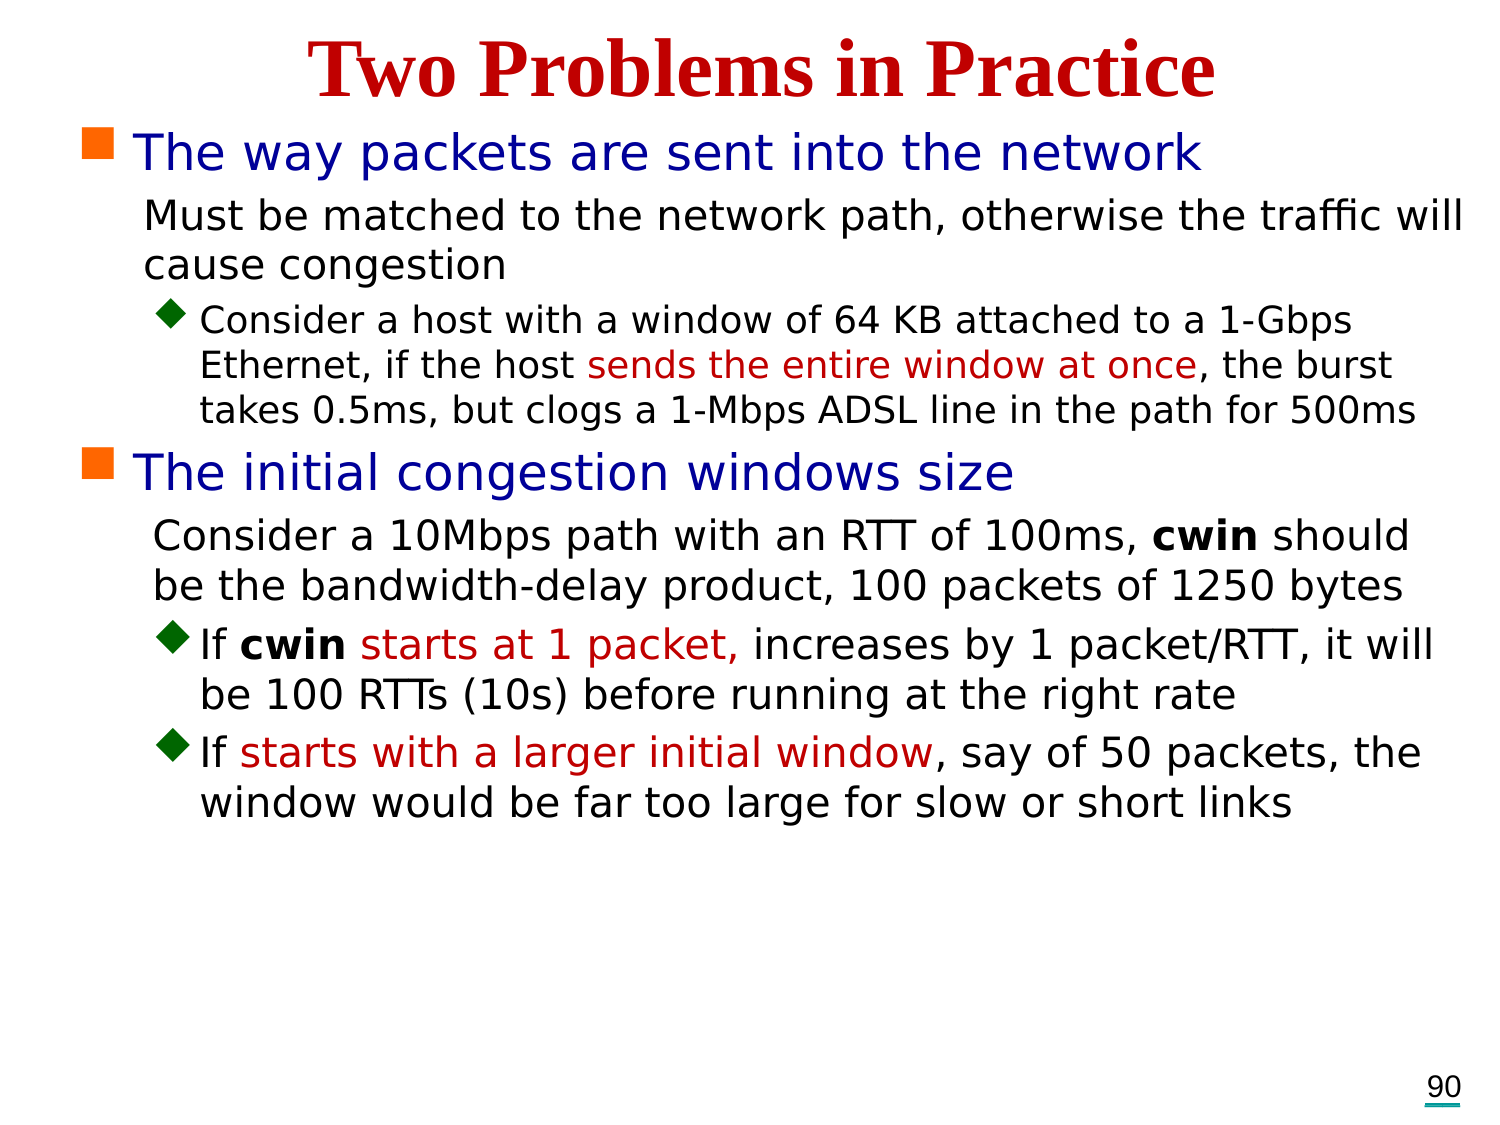

# Two Problems in Practice
The way packets are sent into the network
Must be matched to the network path, otherwise the traffic will cause congestion
Consider a host with a window of 64 KB attached to a 1-Gbps Ethernet, if the host sends the entire window at once, the burst  takes 0.5ms, but clogs a 1-Mbps ADSL line in the path for 500ms
The initial congestion windows size
Consider a 10Mbps path with an RTT of 100ms, cwin should be the bandwidth-delay product, 100 packets of 1250 bytes
If cwin starts at 1 packet, increases by 1 packet/RTT, it will be 100 RTTs (10s) before running at the right rate
If starts with a larger initial window, say of 50 packets, the window would be far too large for slow or short links